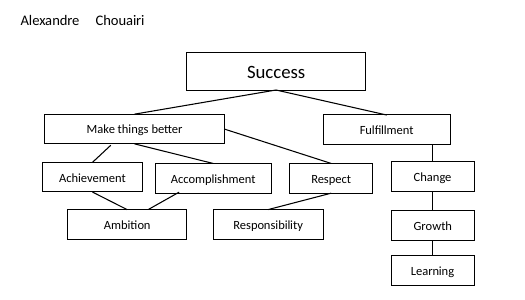

# Alexandre	Chouairi
Success
Make things better
Fulfillment
Change
Achievement
Accomplishment
Respect
Ambition
Responsibility
Growth
Learning